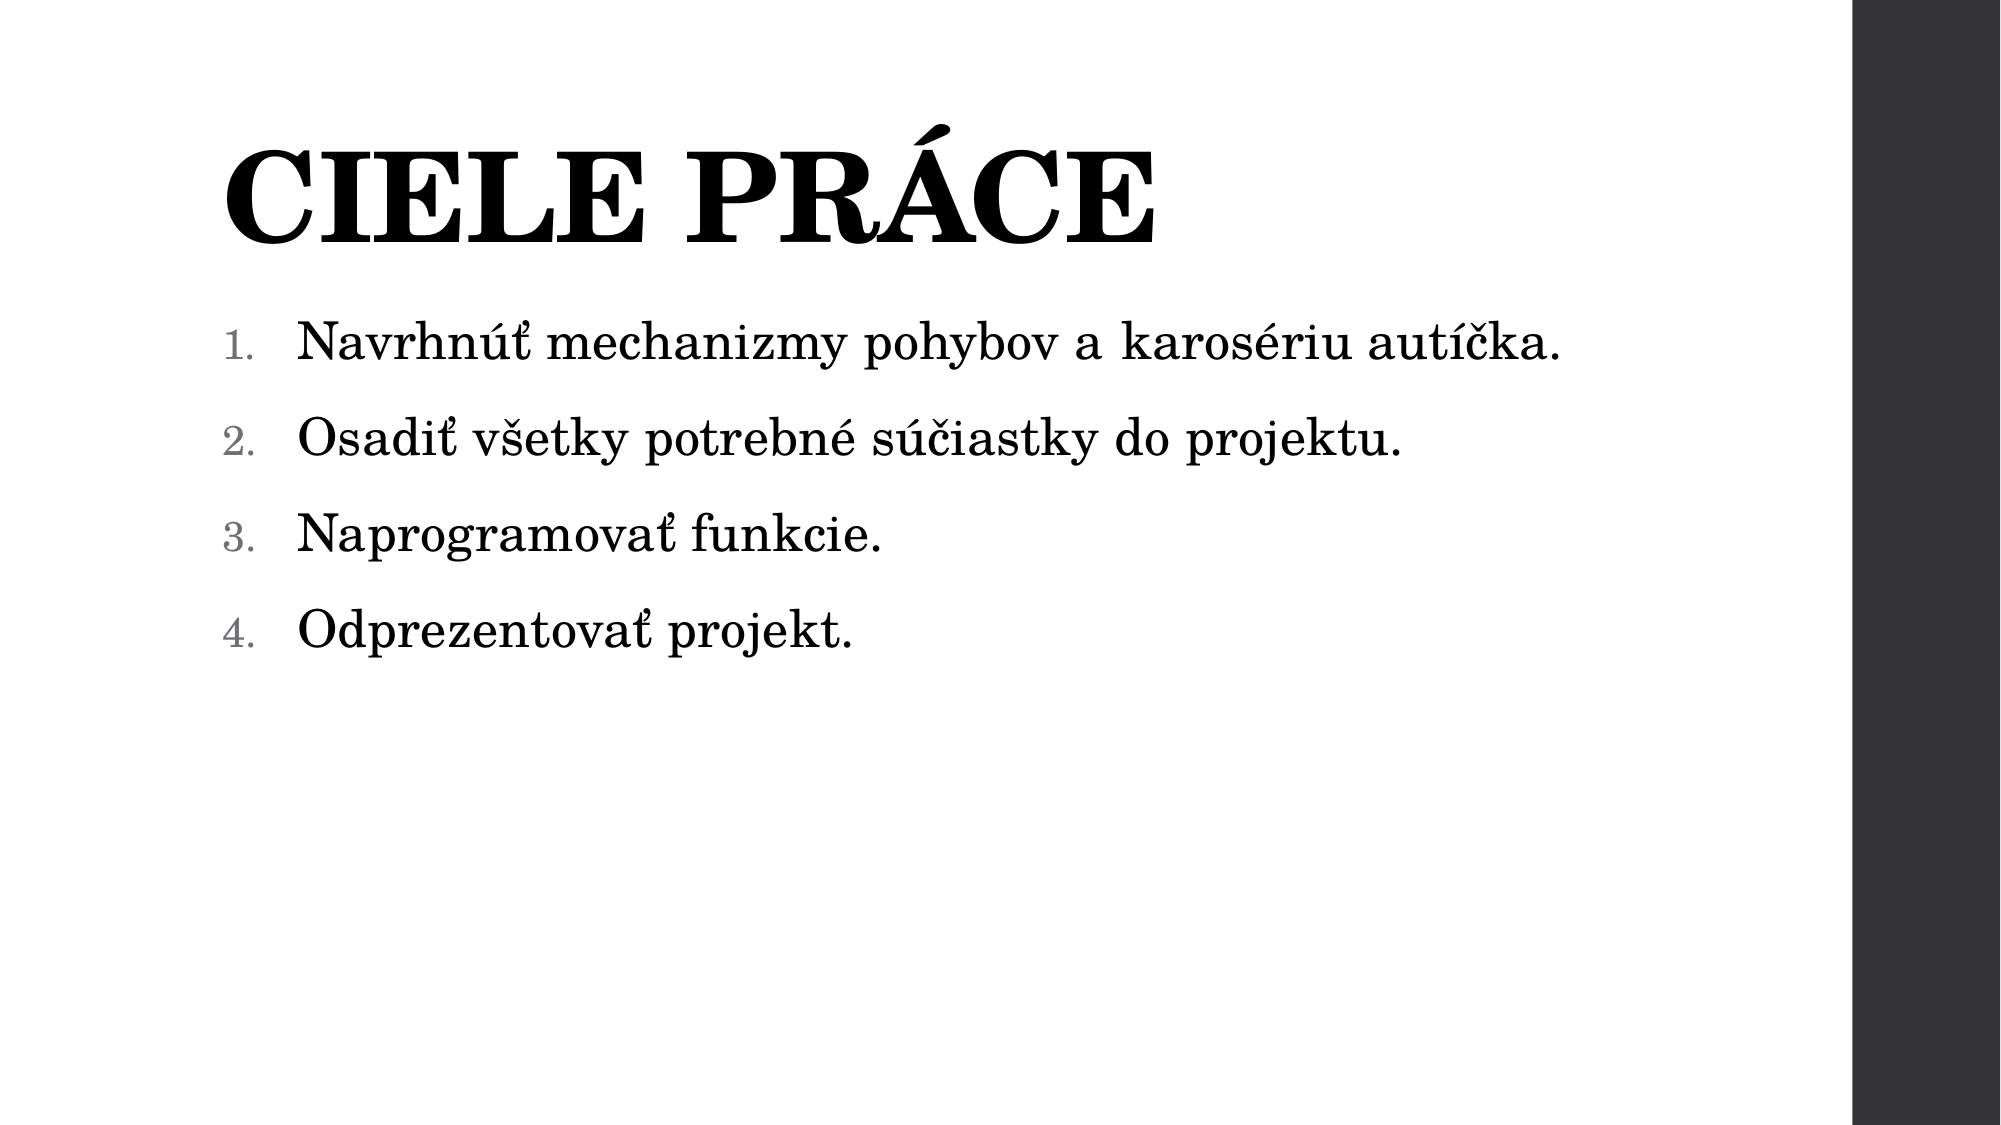

# CIELE PRÁCE
Navrhnúť mechanizmy pohybov a karosériu autíčka.
Osadiť všetky potrebné súčiastky do projektu.
Naprogramovať funkcie.
Odprezentovať projekt.